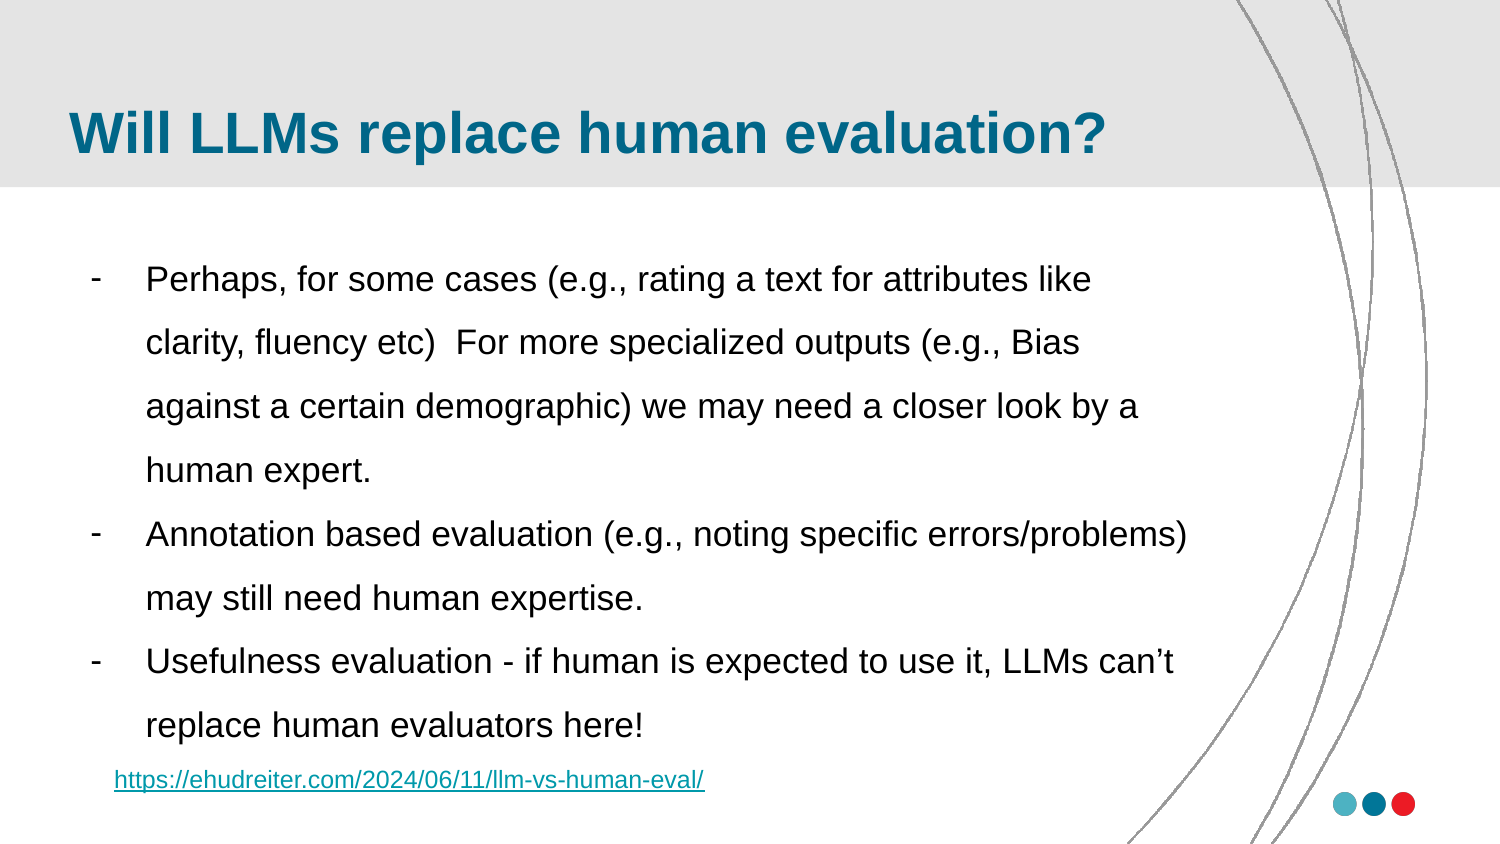

# Will LLMs replace human evaluation?
Perhaps, for some cases (e.g., rating a text for attributes like clarity, fluency etc)  For more specialized outputs (e.g., Bias against a certain demographic) we may need a closer look by a human expert.
Annotation based evaluation (e.g., noting specific errors/problems) may still need human expertise.
Usefulness evaluation - if human is expected to use it, LLMs can’t replace human evaluators here!

https://ehudreiter.com/2024/06/11/llm-vs-human-eval/